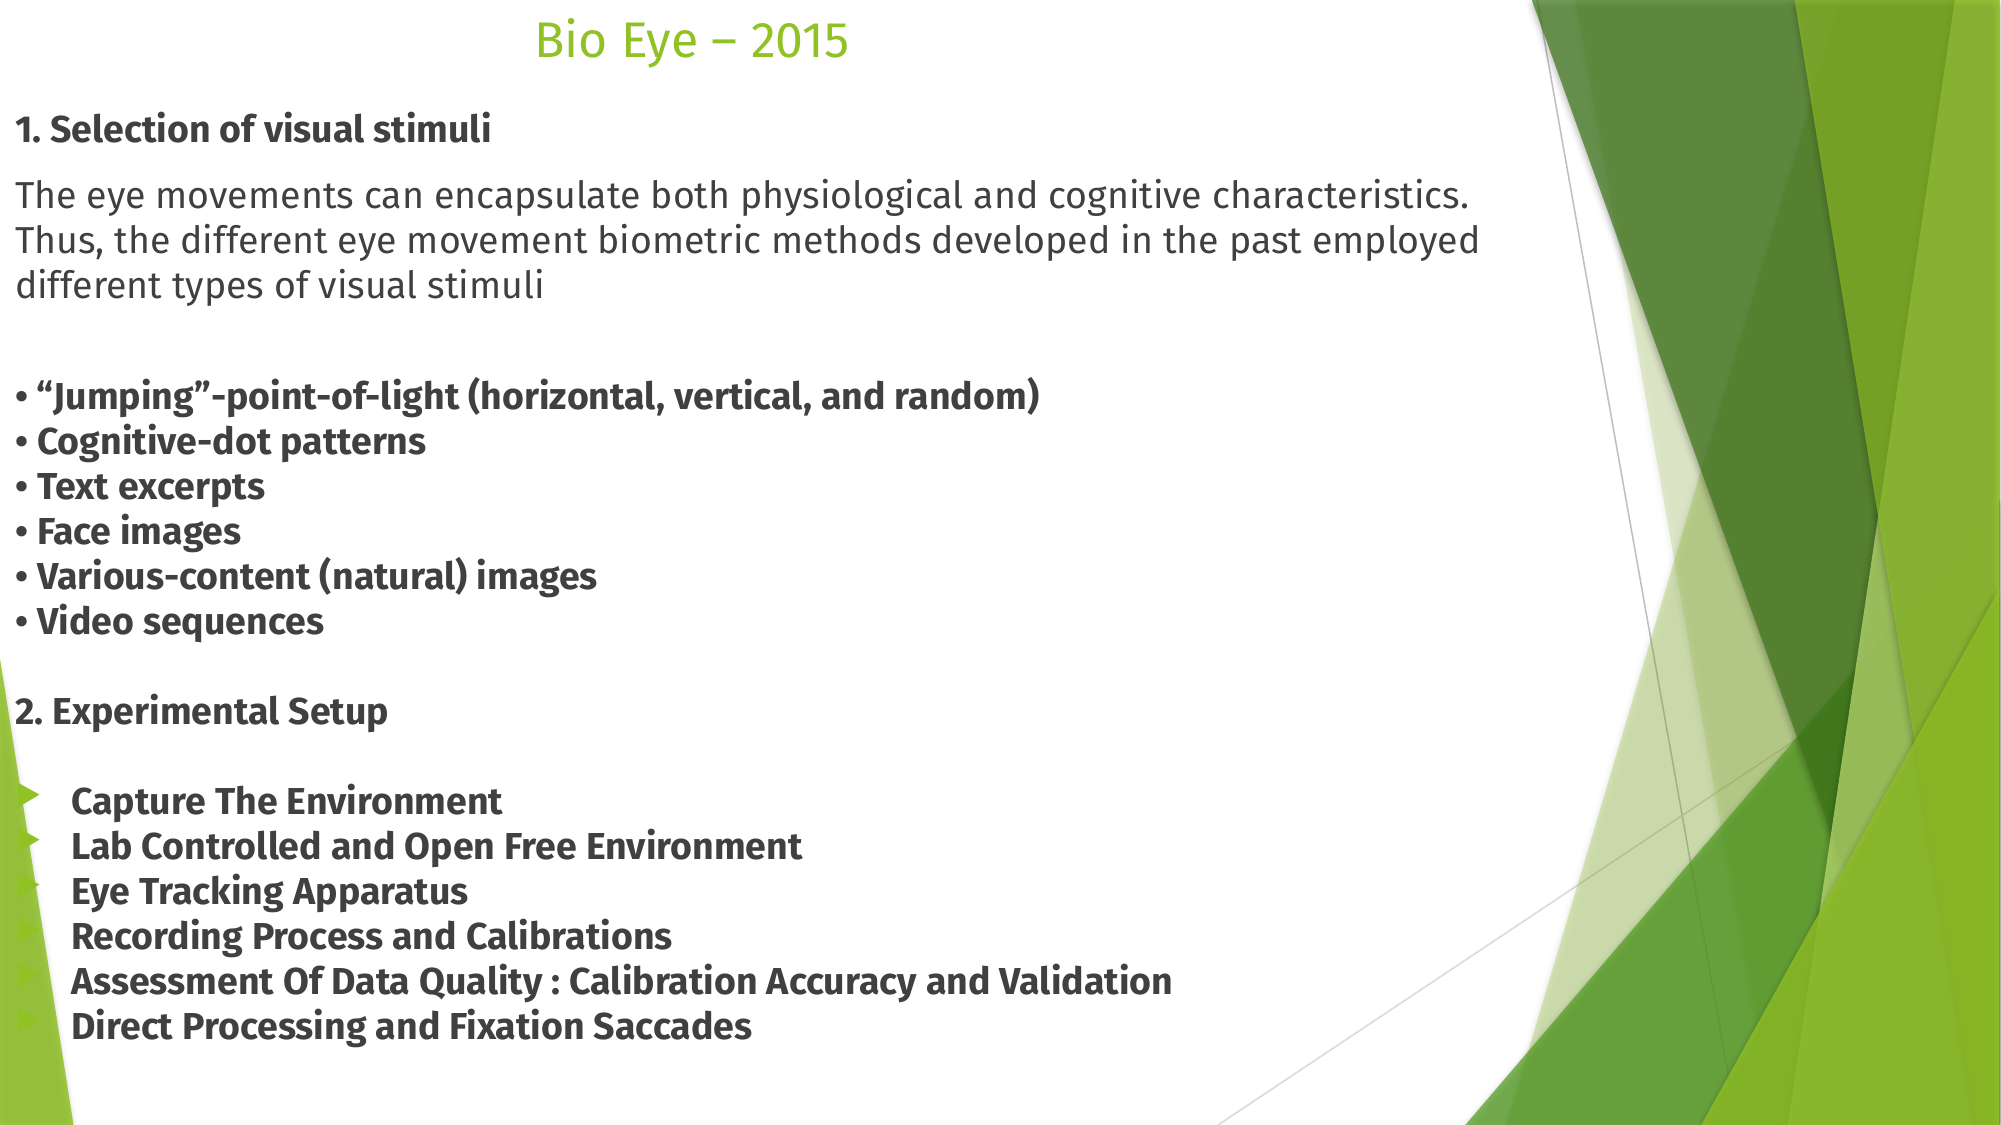

# Bio Eye – 2015
1. Selection of visual stimuli
The eye movements can encapsulate both physiological and cognitive characteristics. Thus, the different eye movement biometric methods developed in the past employed different types of visual stimuli

• “Jumping”-point-of-light (horizontal, vertical, and random)
• Cognitive-dot patterns
• Text excerpts
• Face images
• Various-content (natural) images
• Video sequences

2. Experimental Setup

Capture The Environment
Lab Controlled and Open Free Environment
Eye Tracking Apparatus
Recording Process and Calibrations
Assessment Of Data Quality : Calibration Accuracy and Validation
Direct Processing and Fixation Saccades